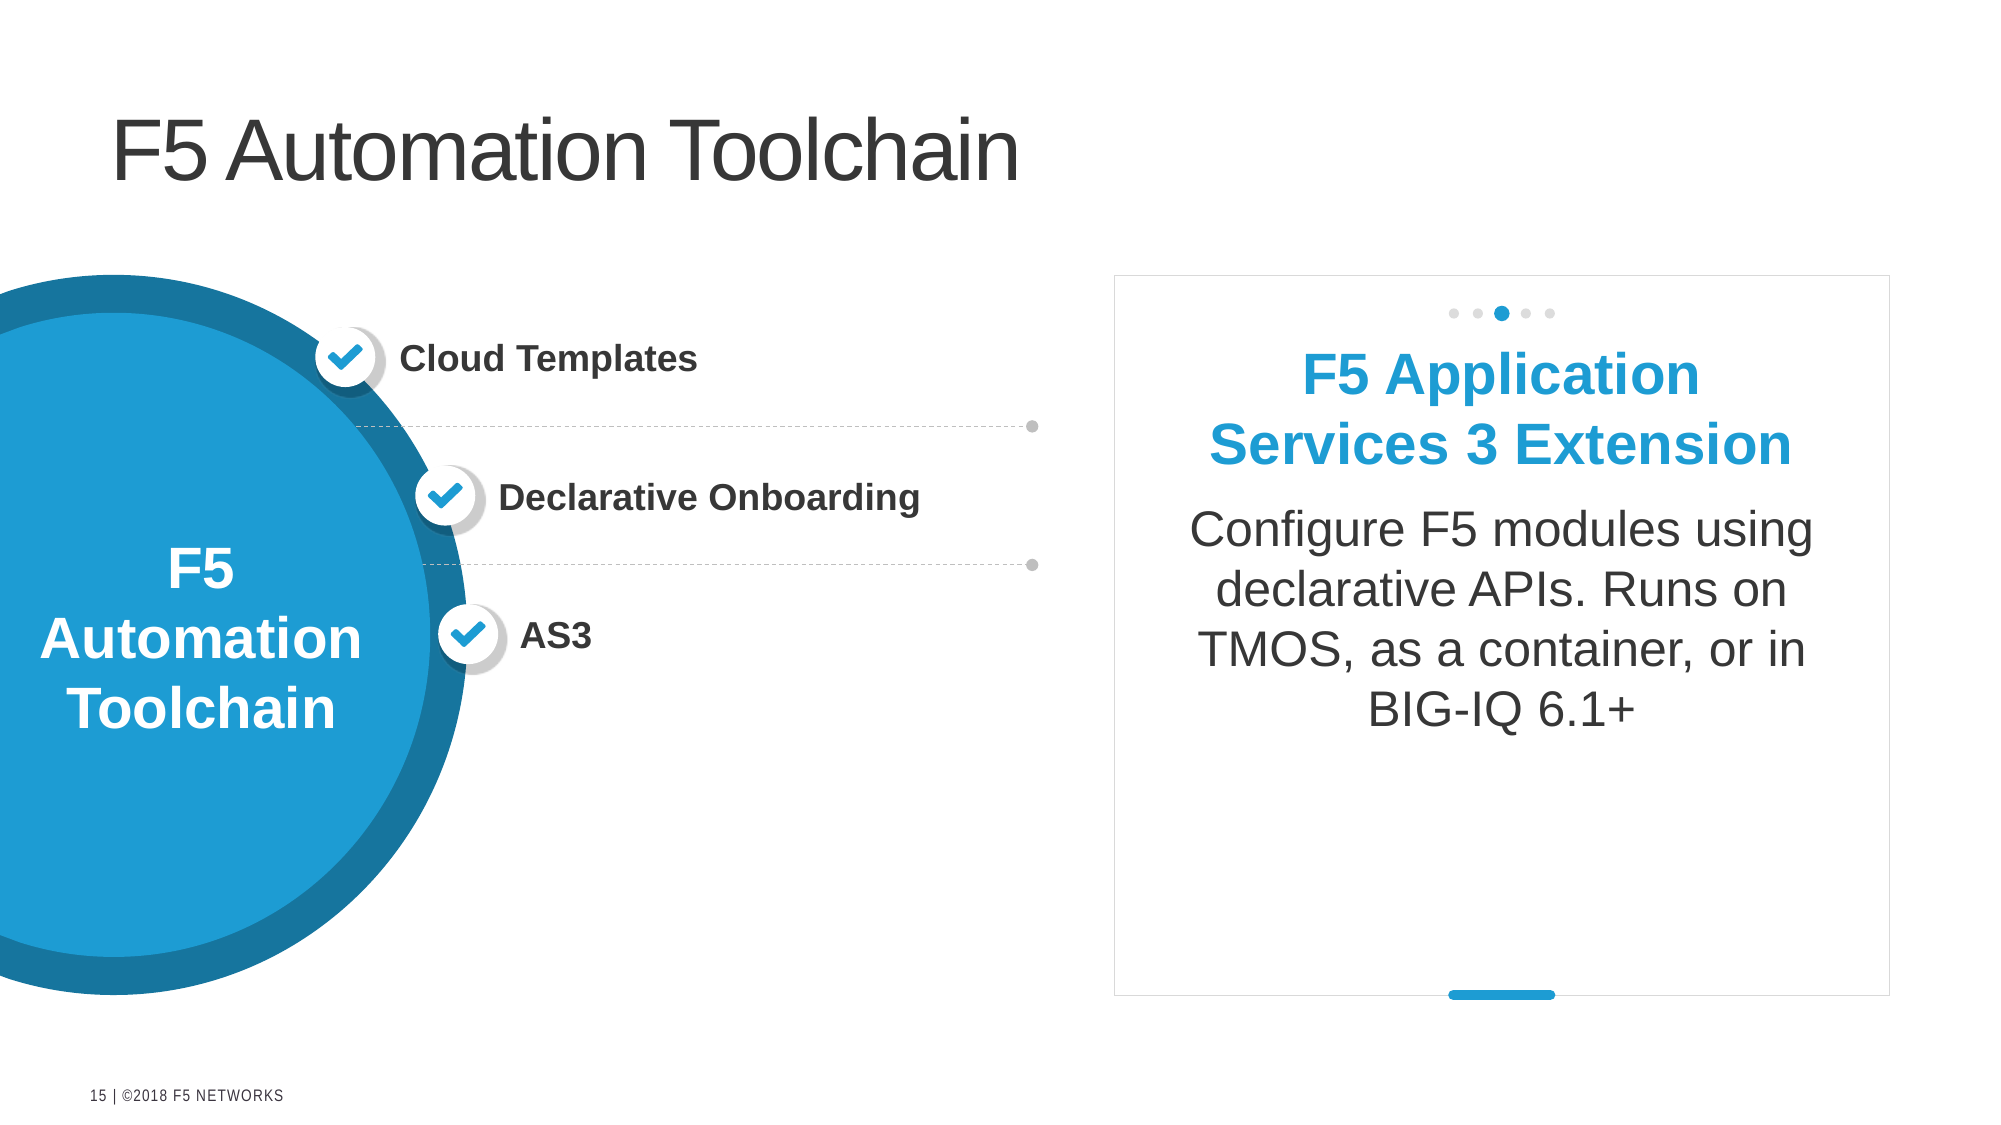

# F5 Automation Toolchain

Cloud Templates
F5 Application
Services 3 Extension

Declarative Onboarding

Configure F5 modules using declarative APIs. Runs on TMOS, as a container, or in BIG-IQ 6.1+
F5 Automation
Toolchain

AS3